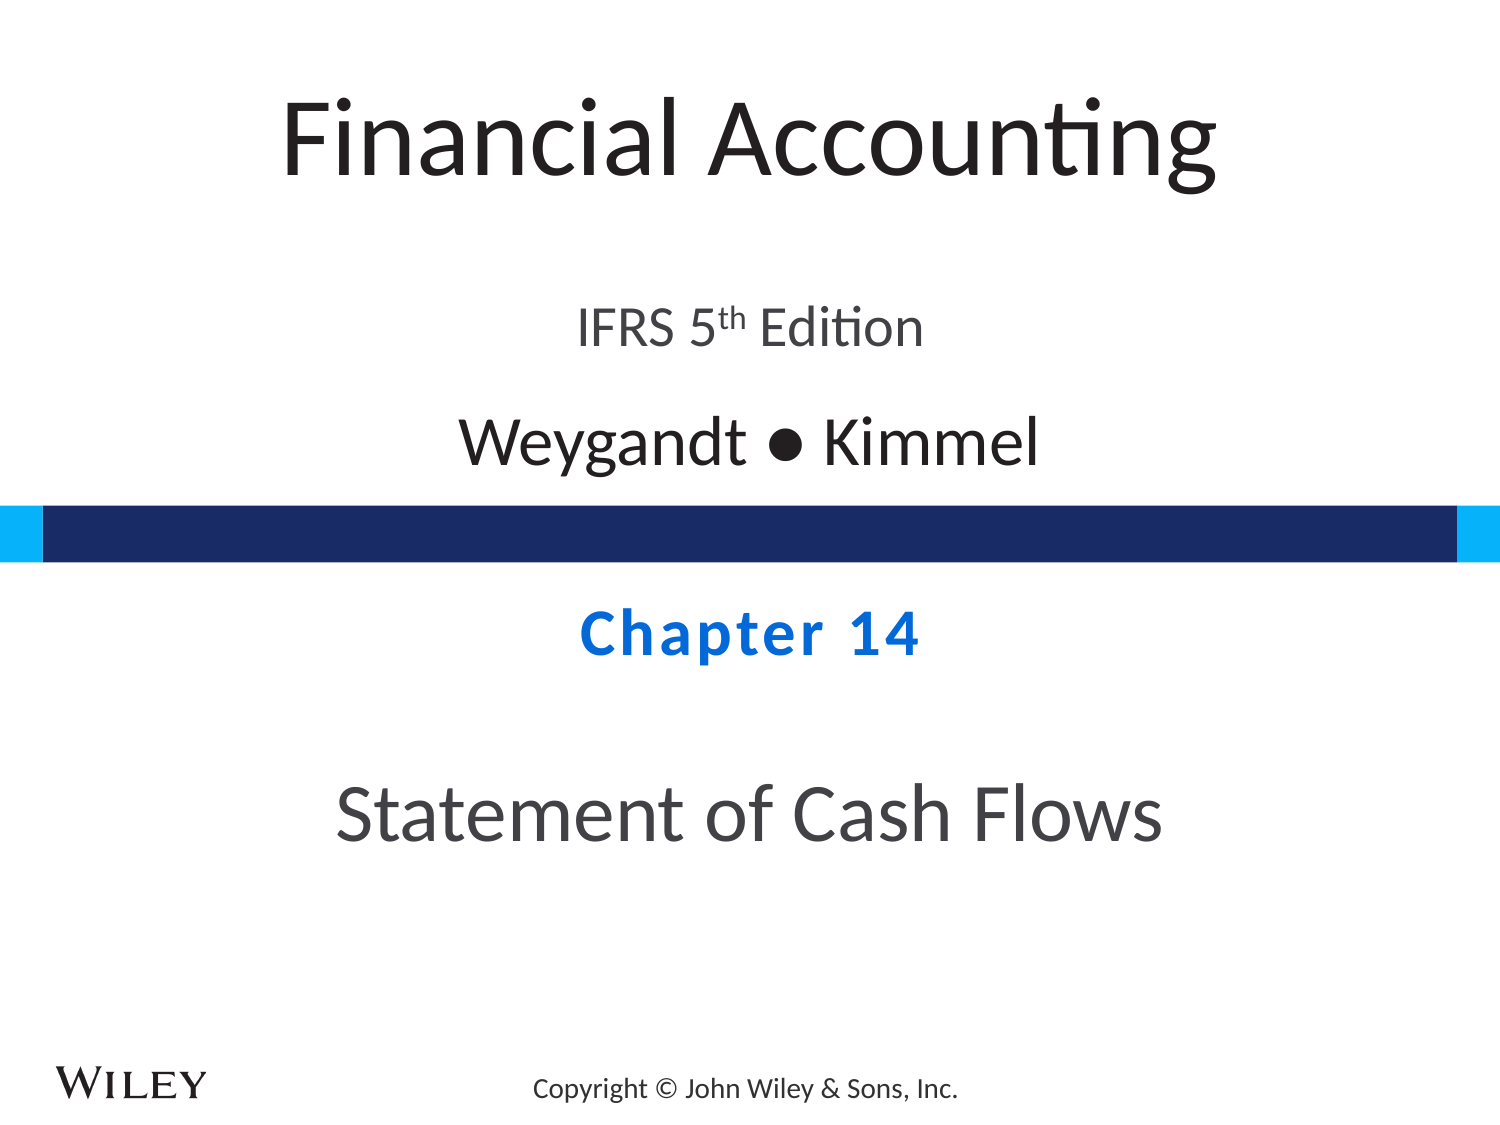

# Financial Accounting
IFRS 5th Edition
Weygandt ● Kimmel
Chapter 14
Statement of Cash Flows
This slide deck contains animations. Please disable animations if they cause issues with your device.
Copyright © John Wiley & Sons, Inc.